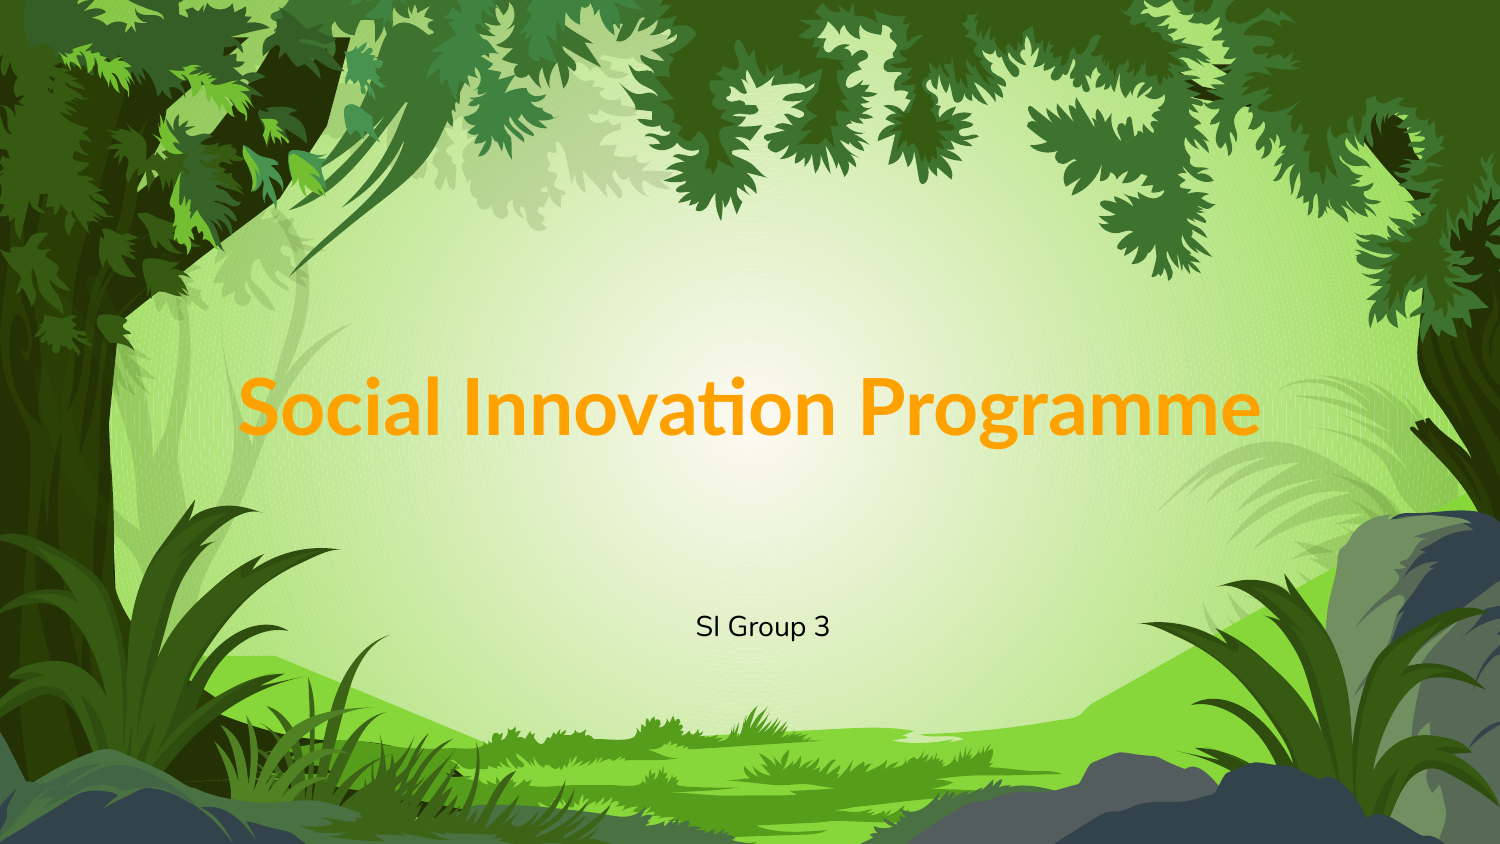

# Social Innovation Programme
SI Group 3